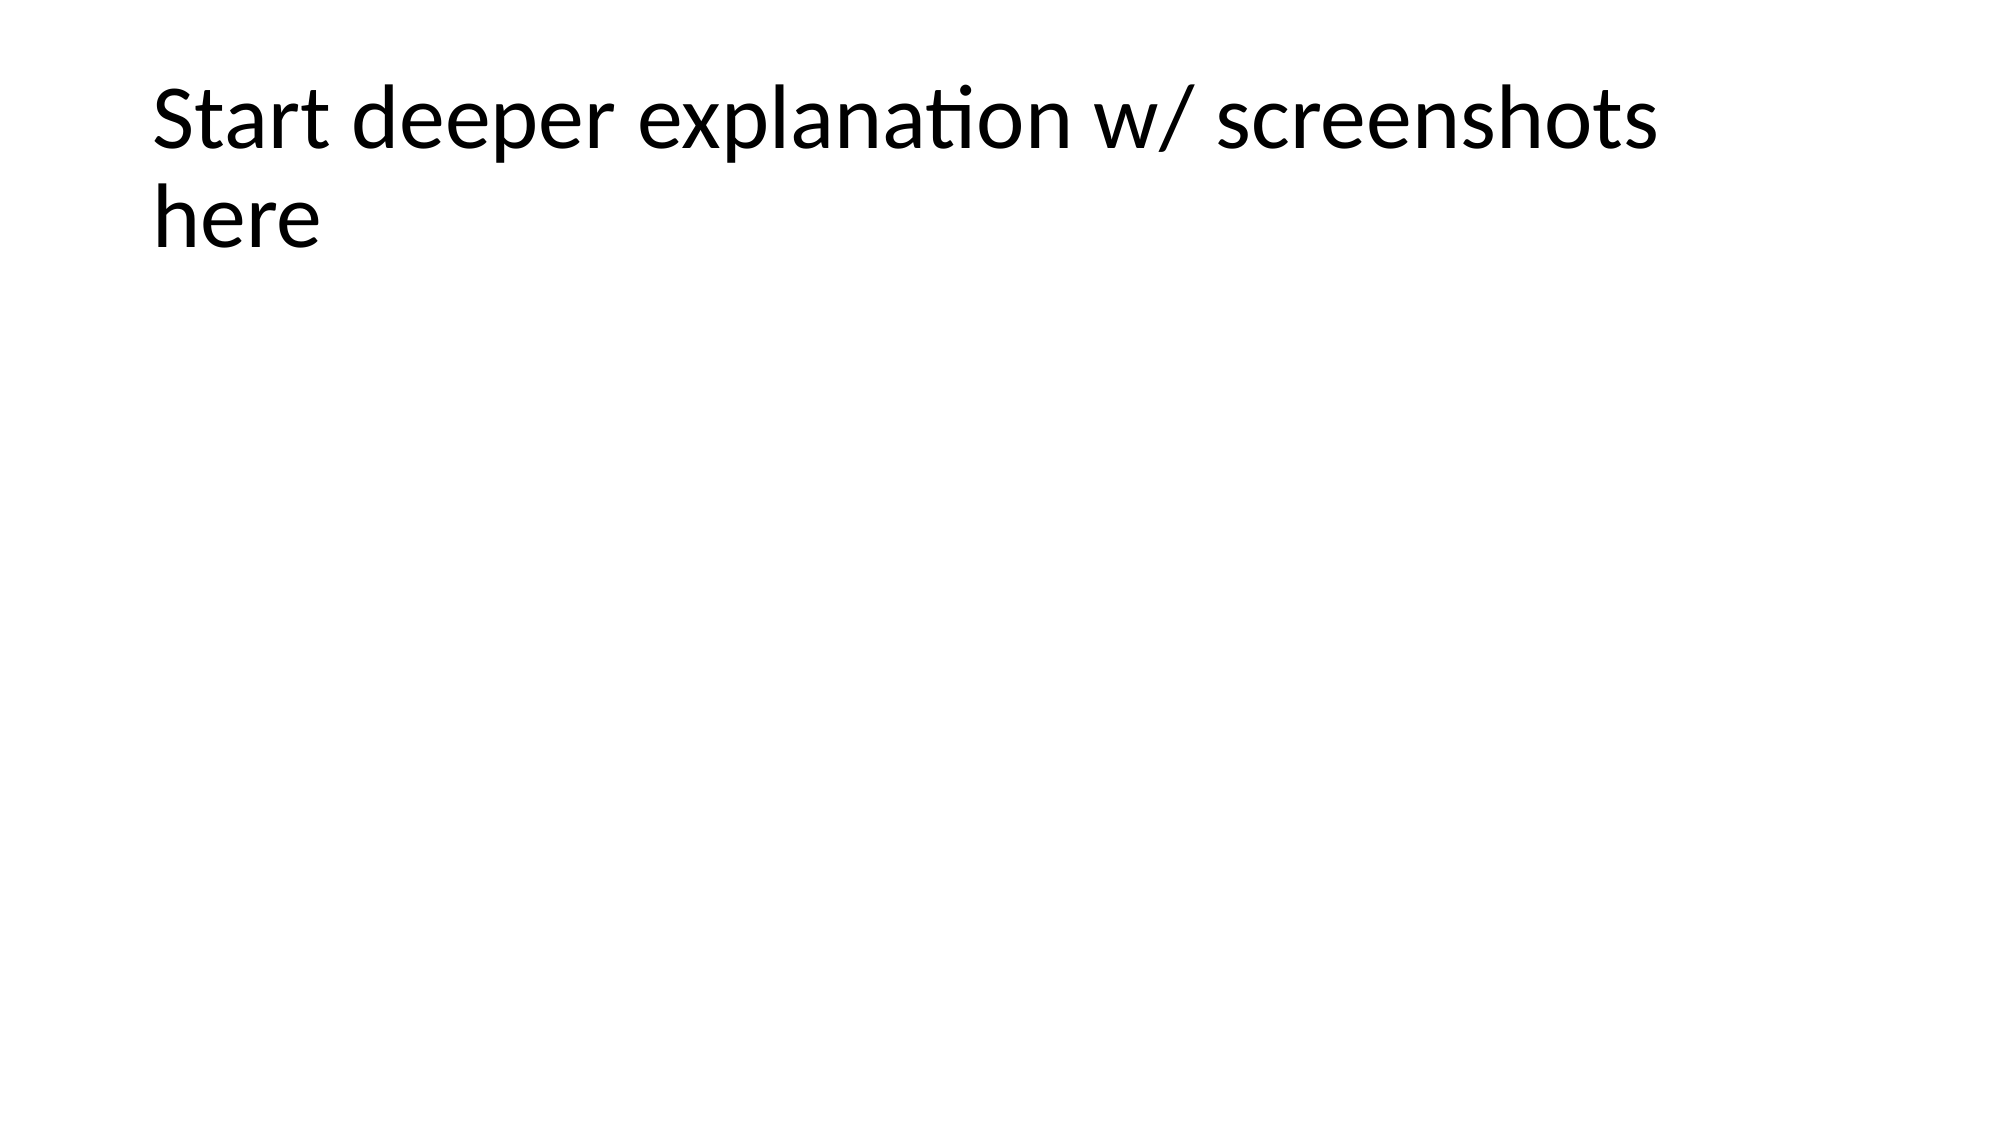

# Start deeper explanation w/ screenshots here